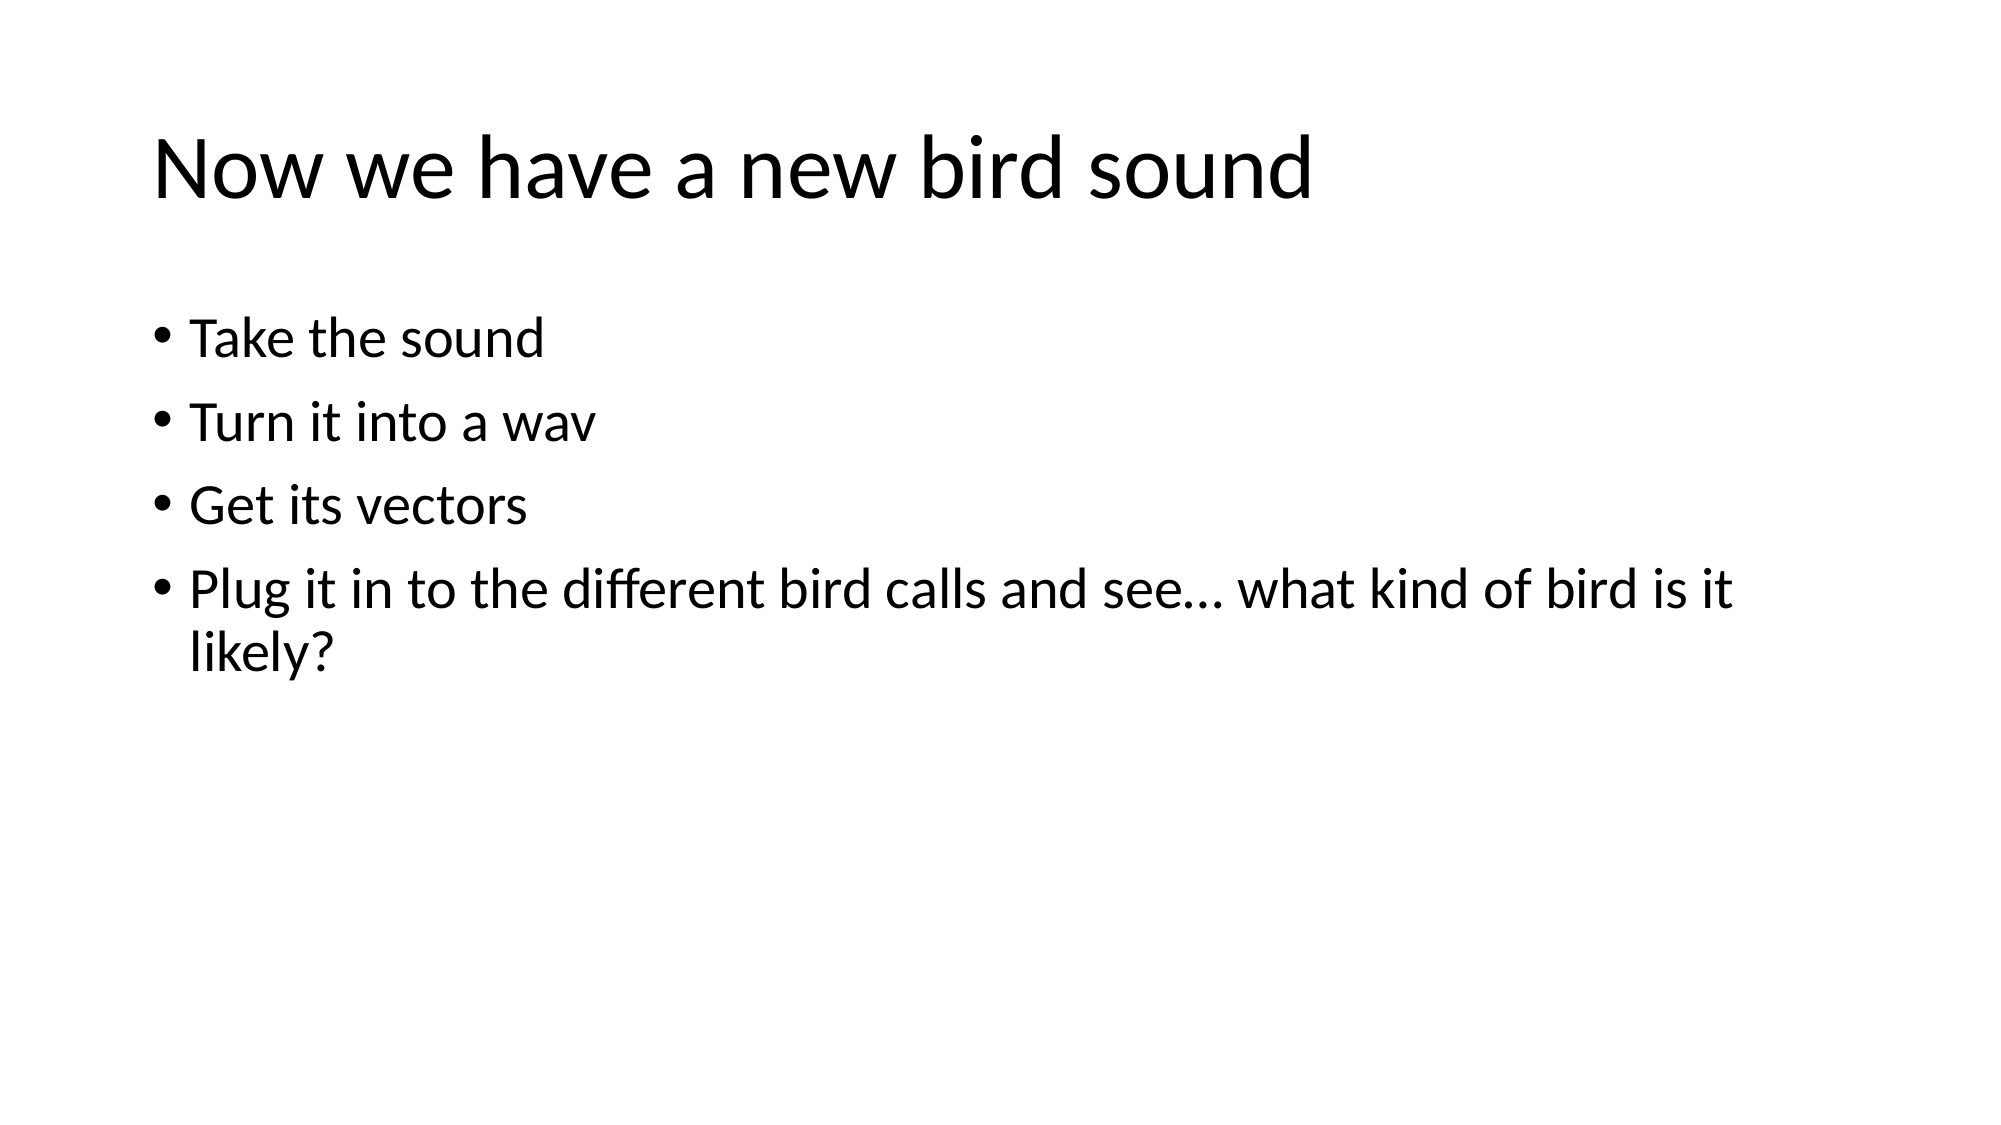

# Now we have a new bird sound
Take the sound
Turn it into a wav
Get its vectors
Plug it in to the different bird calls and see… what kind of bird is it likely?